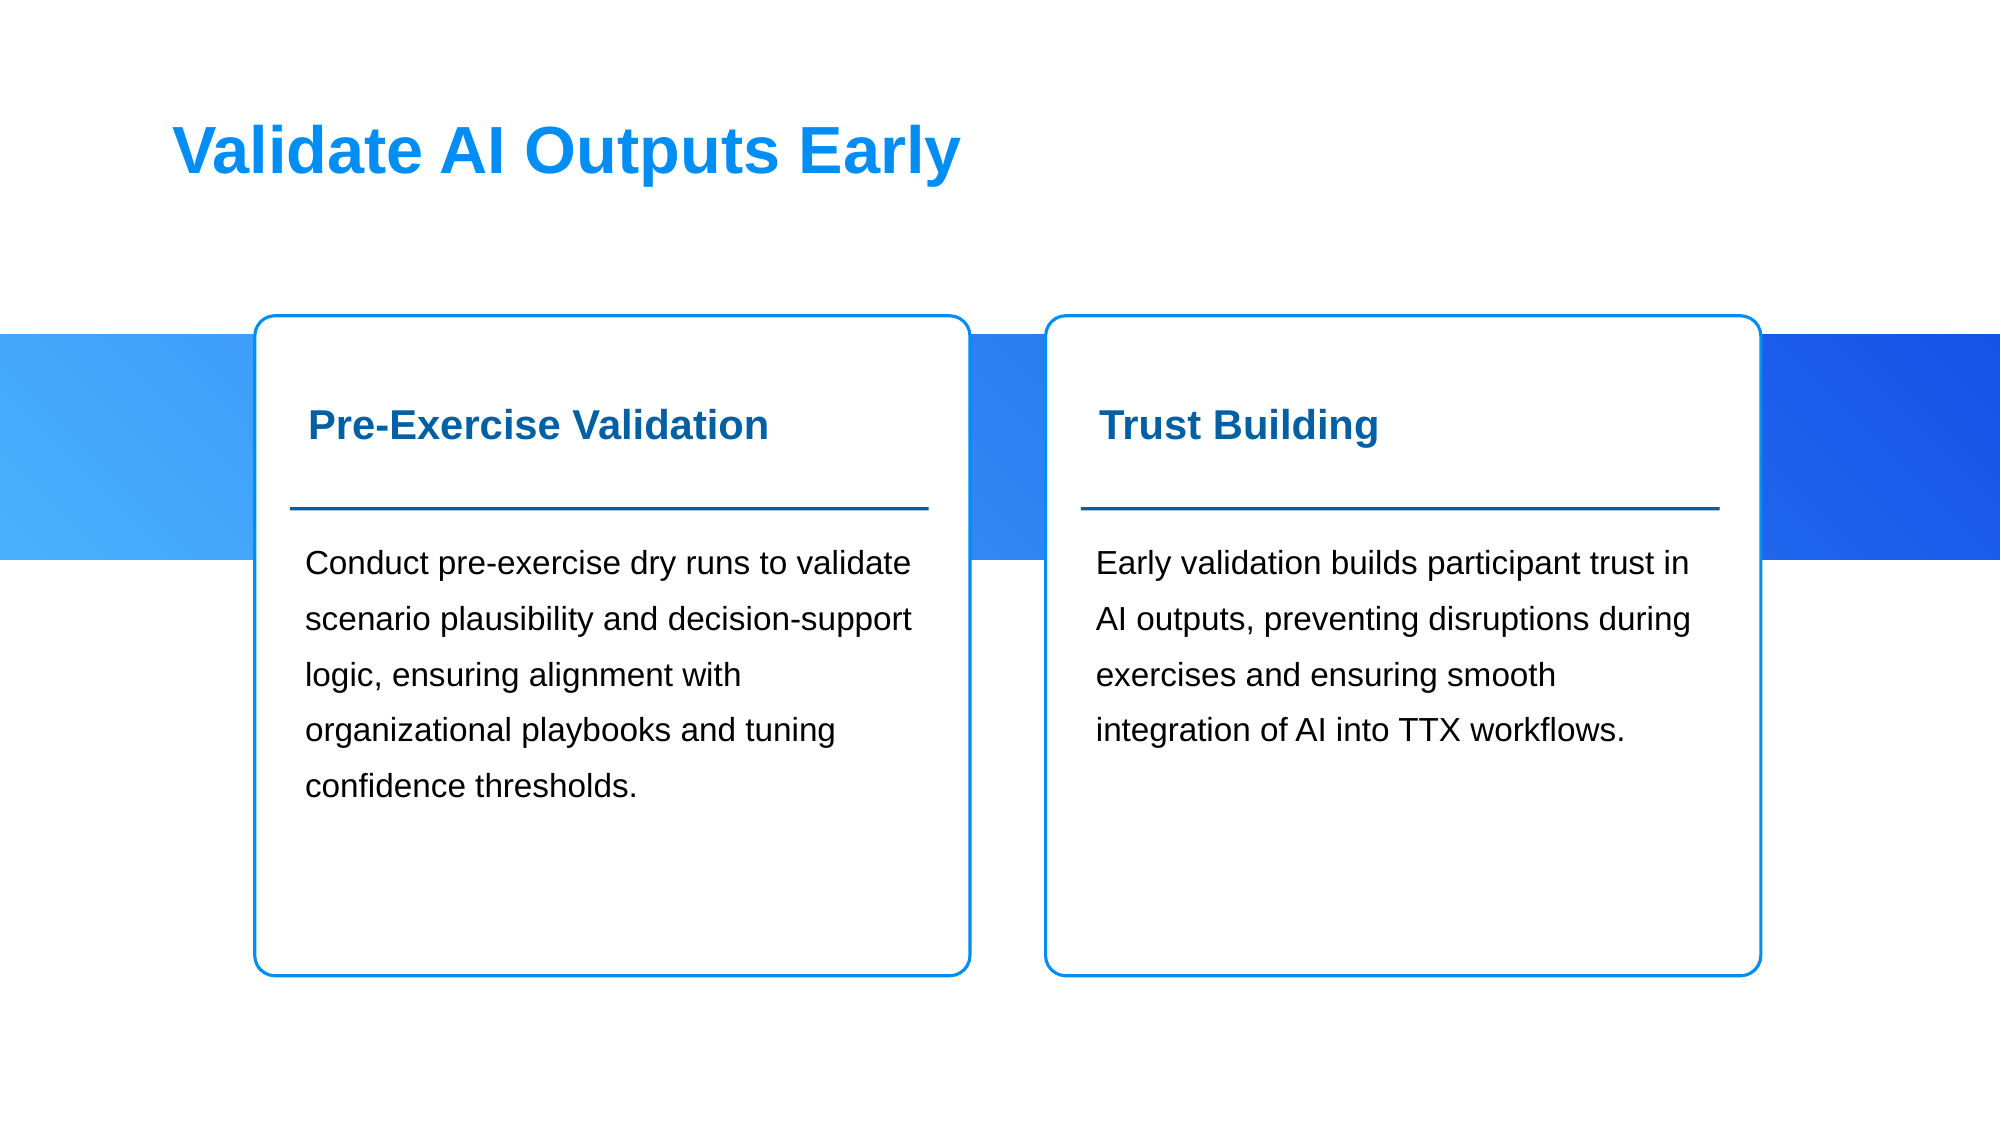

Validate AI Outputs Early

Pre-Exercise Validation
Trust Building

Conduct pre-exercise dry runs to validate scenario plausibility and decision-support logic, ensuring alignment with organizational playbooks and tuning confidence thresholds.
Early validation builds participant trust in AI outputs, preventing disruptions during exercises and ensuring smooth integration of AI into TTX workflows.